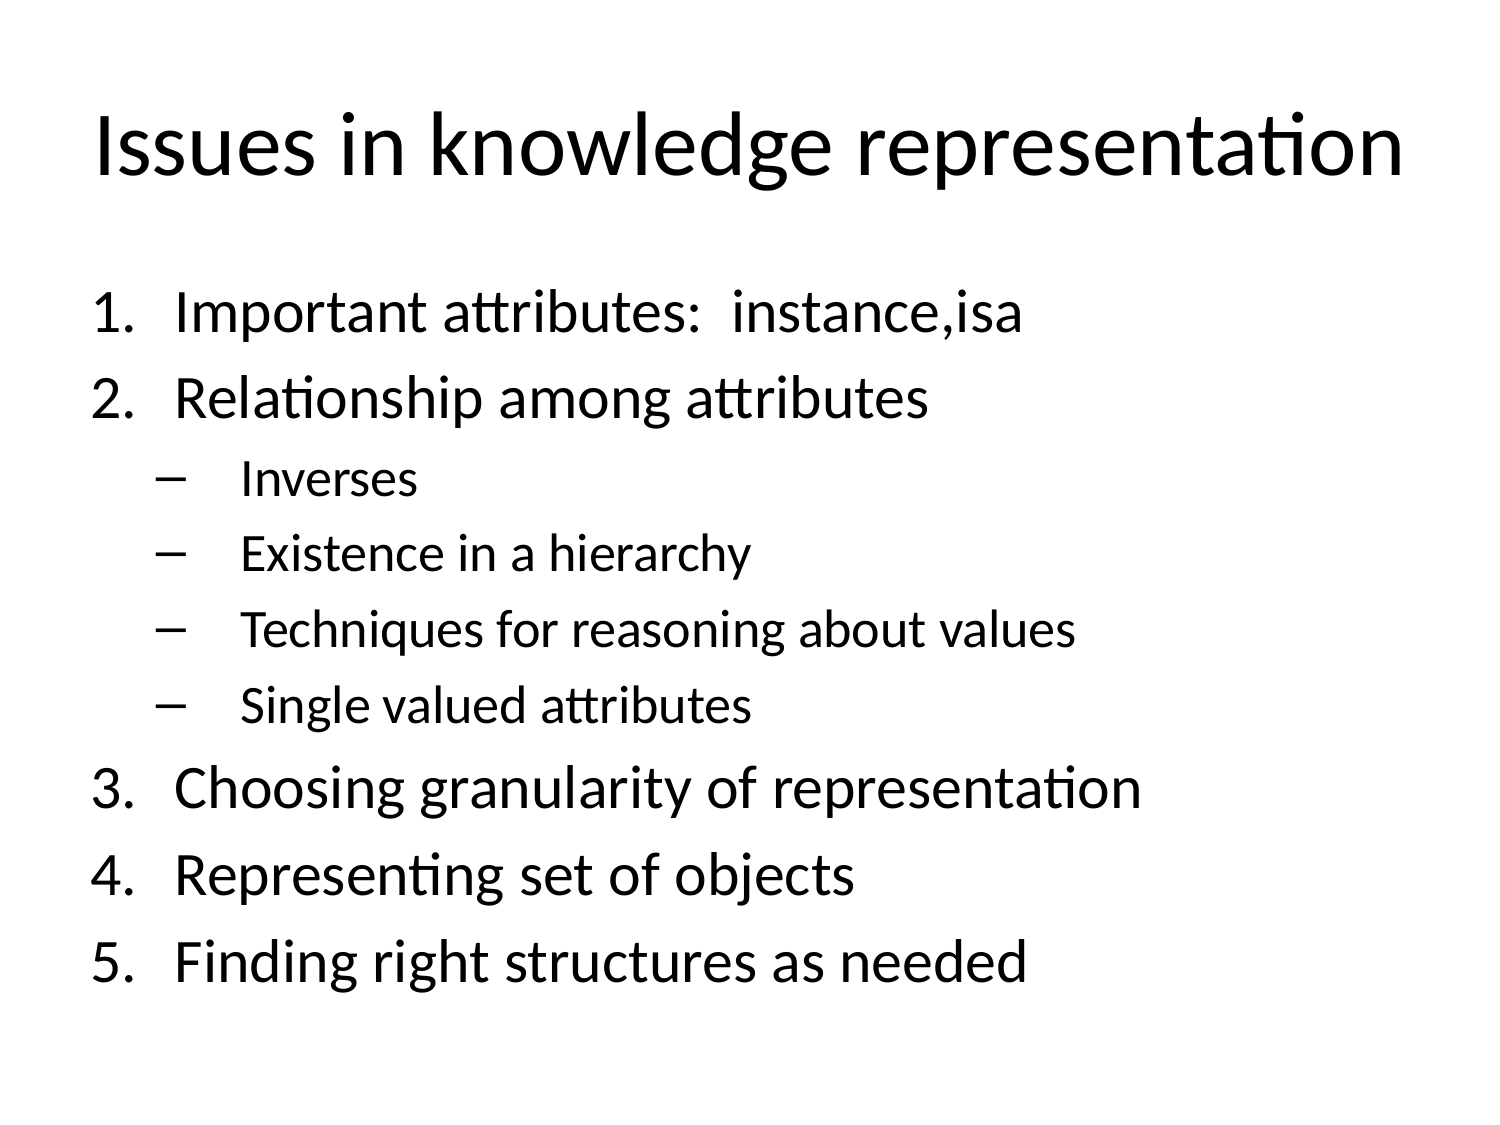

# Issues in knowledge representation
Important attributes:  instance,isa
Relationship among attributes
Inverses
Existence in a hierarchy
Techniques for reasoning about values
Single valued attributes
Choosing granularity of representation
Representing set of objects
Finding right structures as needed